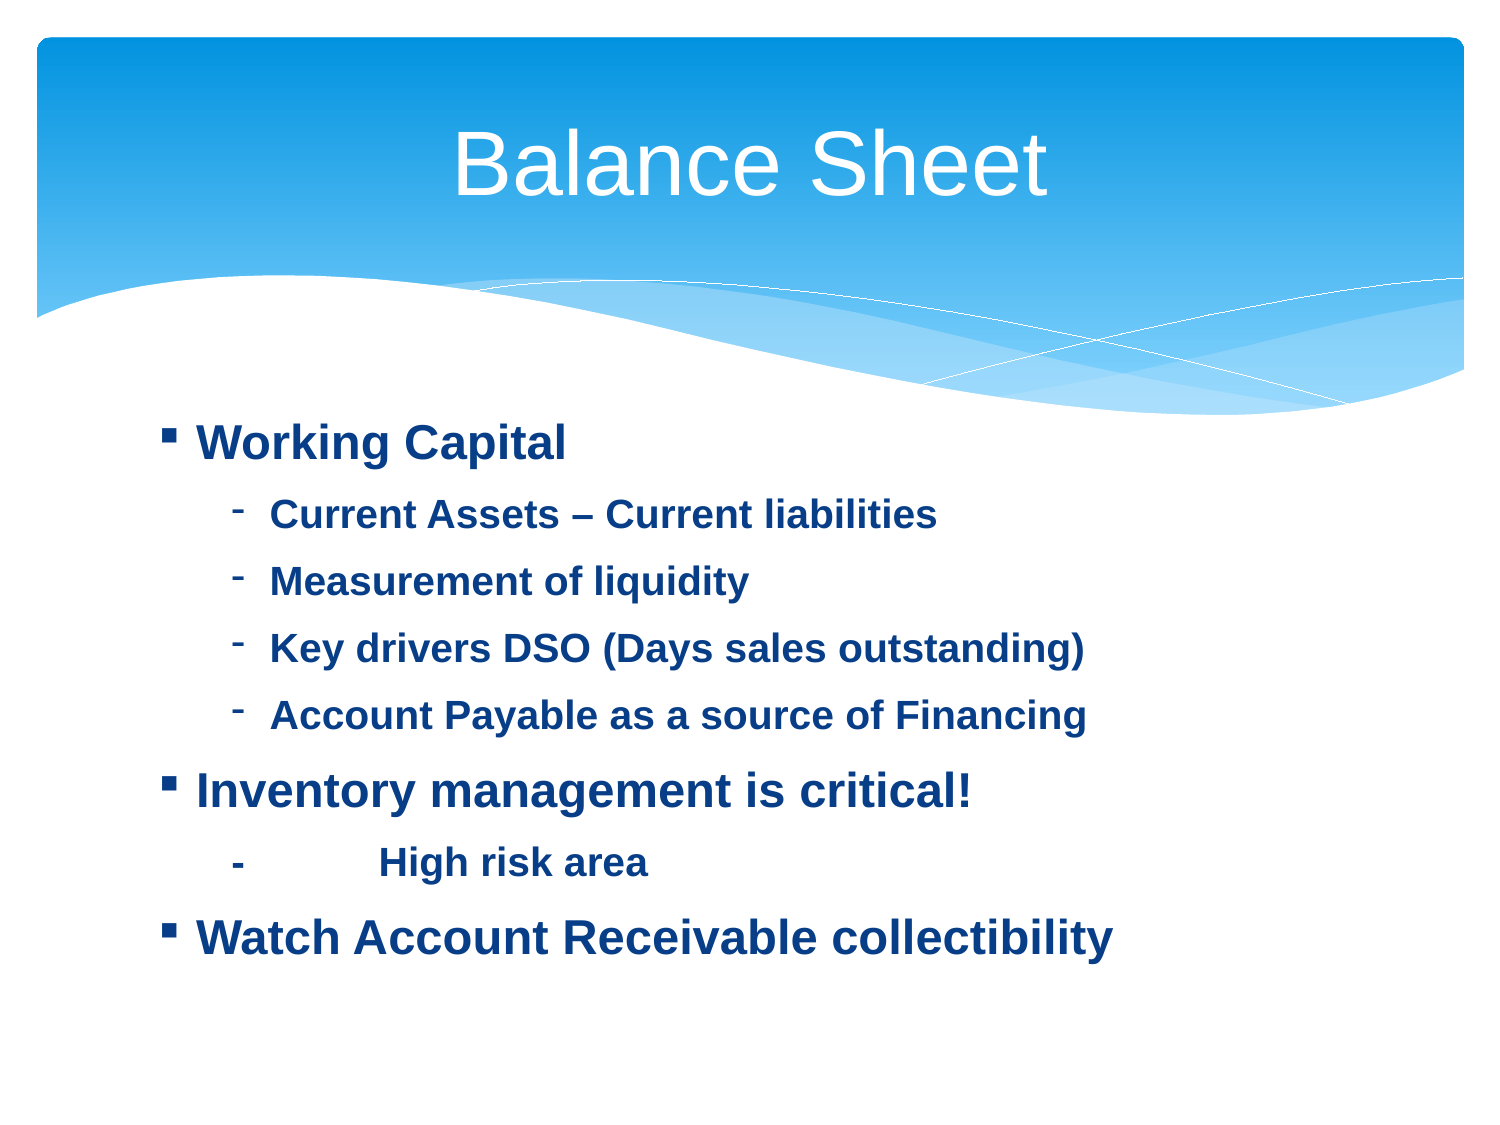

# Balance Sheet
Working Capital
Current Assets – Current liabilities
Measurement of liquidity
Key drivers DSO (Days sales outstanding)
Account Payable as a source of Financing
Inventory management is critical!
- 	High risk area
Watch Account Receivable collectibility